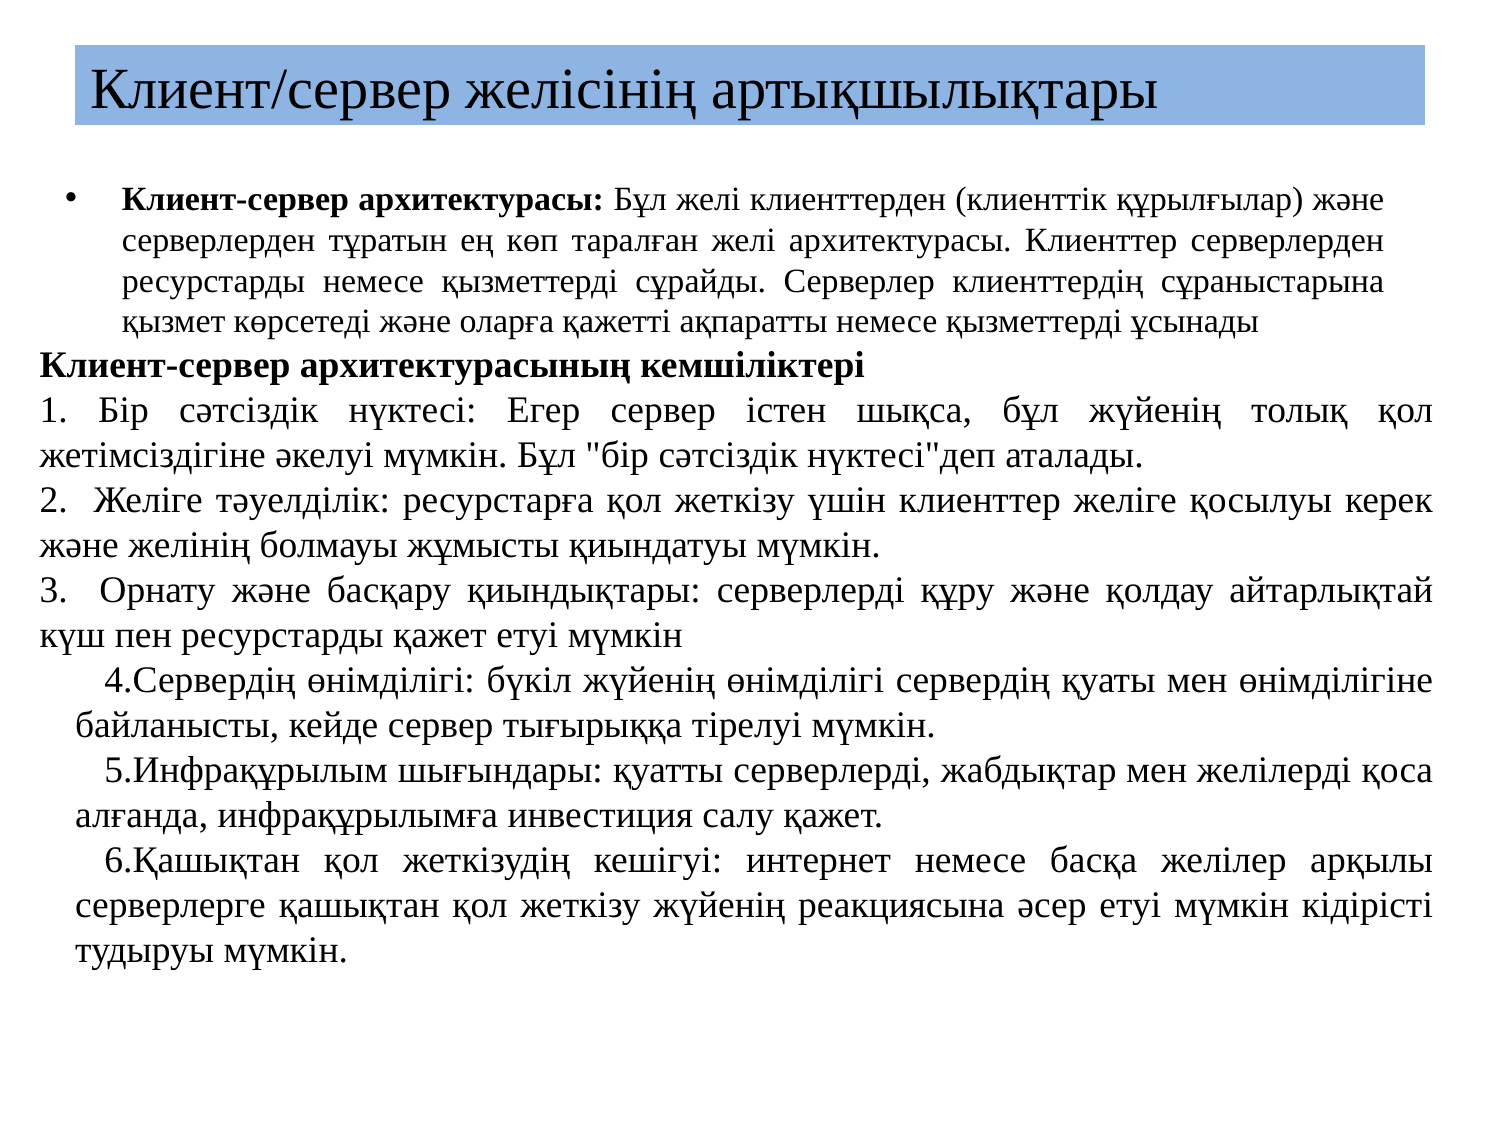

# Клиент/сервер желісінің артықшылықтары

Клиент-сервер архитектурасы: Бұл желі клиенттерден (клиенттік құрылғылар) және серверлерден тұратын ең көп таралған желі архитектурасы. Клиенттер серверлерден ресурстарды немесе қызметтерді сұрайды. Серверлер клиенттердің сұраныстарына қызмет көрсетеді және оларға қажетті ақпаратты немесе қызметтерді ұсынады
Клиент-сервер архитектурасының кемшіліктері
1. Бір сәтсіздік нүктесі: Егер сервер істен шықса, бұл жүйенің толық қол жетімсіздігіне әкелуі мүмкін. Бұл "бір сәтсіздік нүктесі"деп аталады.
2.  Желіге тәуелділік: ресурстарға қол жеткізу үшін клиенттер желіге қосылуы керек және желінің болмауы жұмысты қиындатуы мүмкін.
3.  Орнату және басқару қиындықтары: серверлерді құру және қолдау айтарлықтай күш пен ресурстарды қажет етуі мүмкін
Сервердің өнімділігі: бүкіл жүйенің өнімділігі сервердің қуаты мен өнімділігіне байланысты, кейде сервер тығырыққа тірелуі мүмкін.
Инфрақұрылым шығындары: қуатты серверлерді, жабдықтар мен желілерді қоса алғанда, инфрақұрылымға инвестиция салу қажет.
Қашықтан қол жеткізудің кешігуі: интернет немесе басқа желілер арқылы серверлерге қашықтан қол жеткізу жүйенің реакциясына әсер етуі мүмкін кідірісті тудыруы мүмкін.